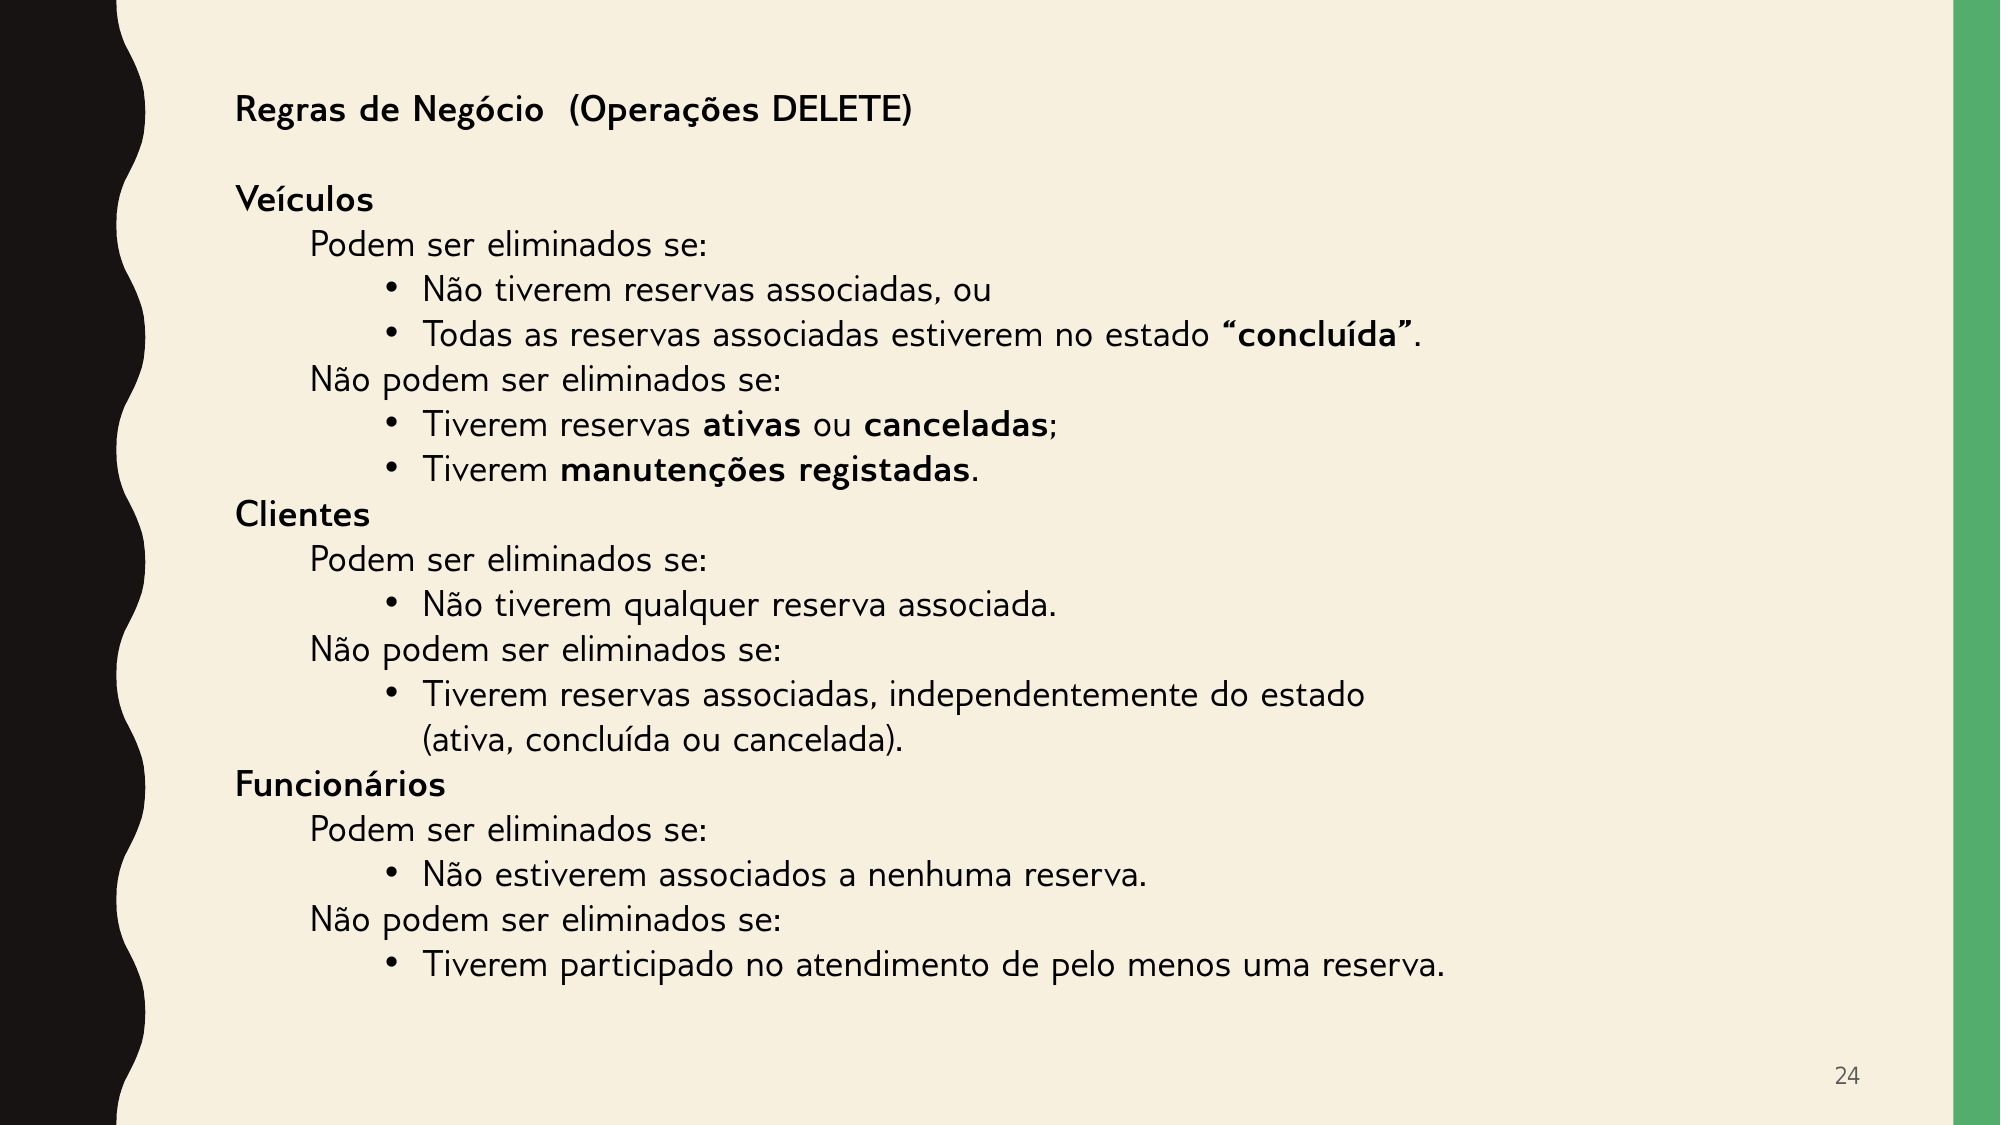

Regras de Negócio  (Operações DELETE)

Veículos
Podem ser eliminados se:
Não tiverem reservas associadas, ou
Todas as reservas associadas estiverem no estado “concluída”.
Não podem ser eliminados se:
Tiverem reservas ativas ou canceladas;
Tiverem manutenções registadas.
Clientes
Podem ser eliminados se:
Não tiverem qualquer reserva associada.
Não podem ser eliminados se:
Tiverem reservas associadas, independentemente do estado
(ativa, concluída ou cancelada).
Funcionários
Podem ser eliminados se:
Não estiverem associados a nenhuma reserva.
Não podem ser eliminados se:
Tiverem participado no atendimento de pelo menos uma reserva.
24